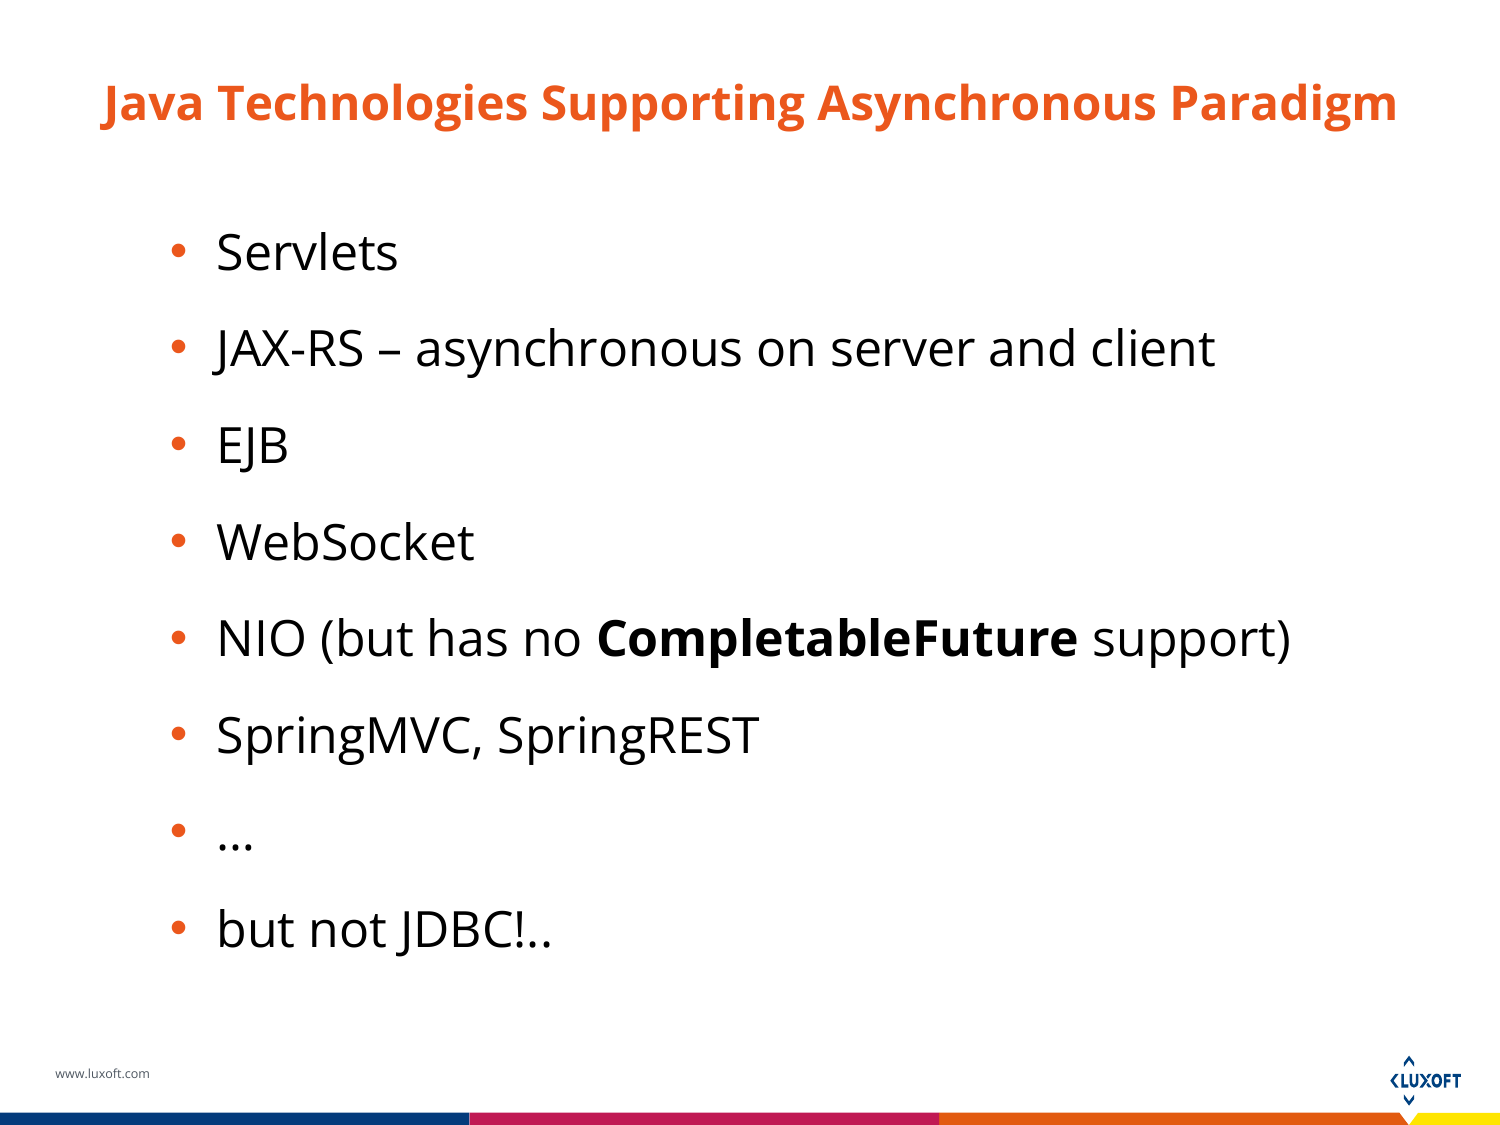

# Java Technologies Supporting Asynchronous Paradigm
Servlets
JAX-RS – asynchronous on server and client
EJB
WebSocket
NIO (but has no CompletableFuture support)
SpringMVC, SpringREST
…
but not JDBC!..